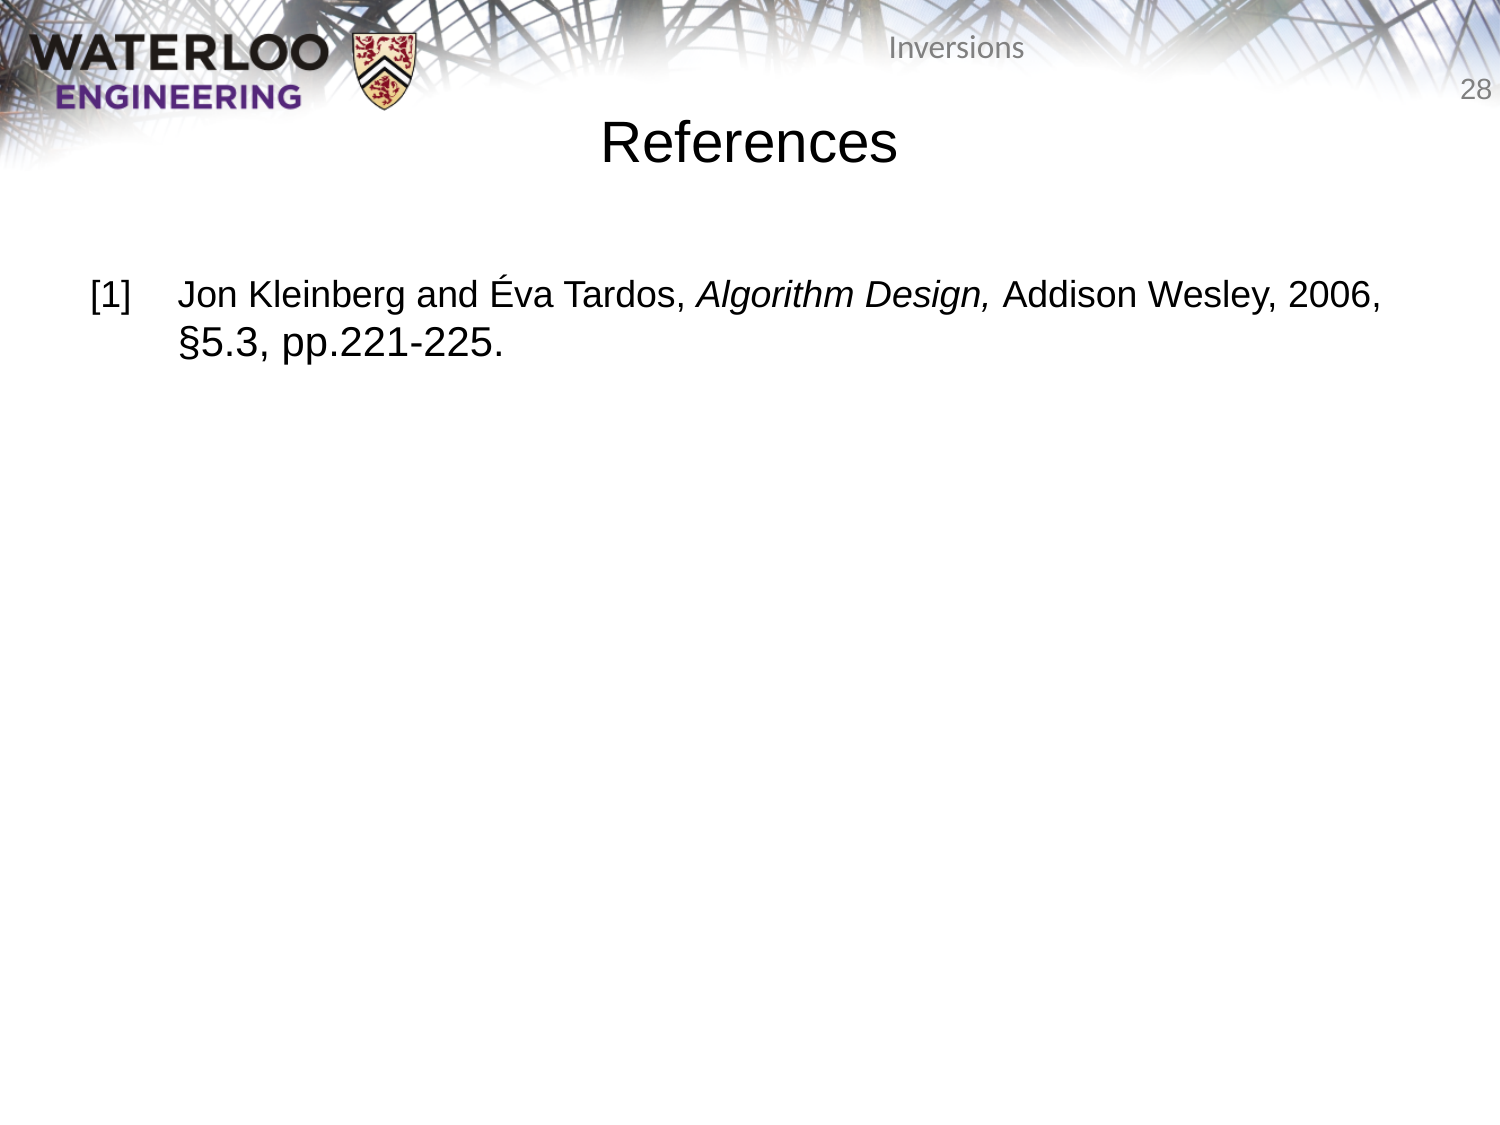

# References
[1]	Jon Kleinberg and Éva Tardos, Algorithm Design, Addison Wesley, 2006, §5.3, pp.221-225.